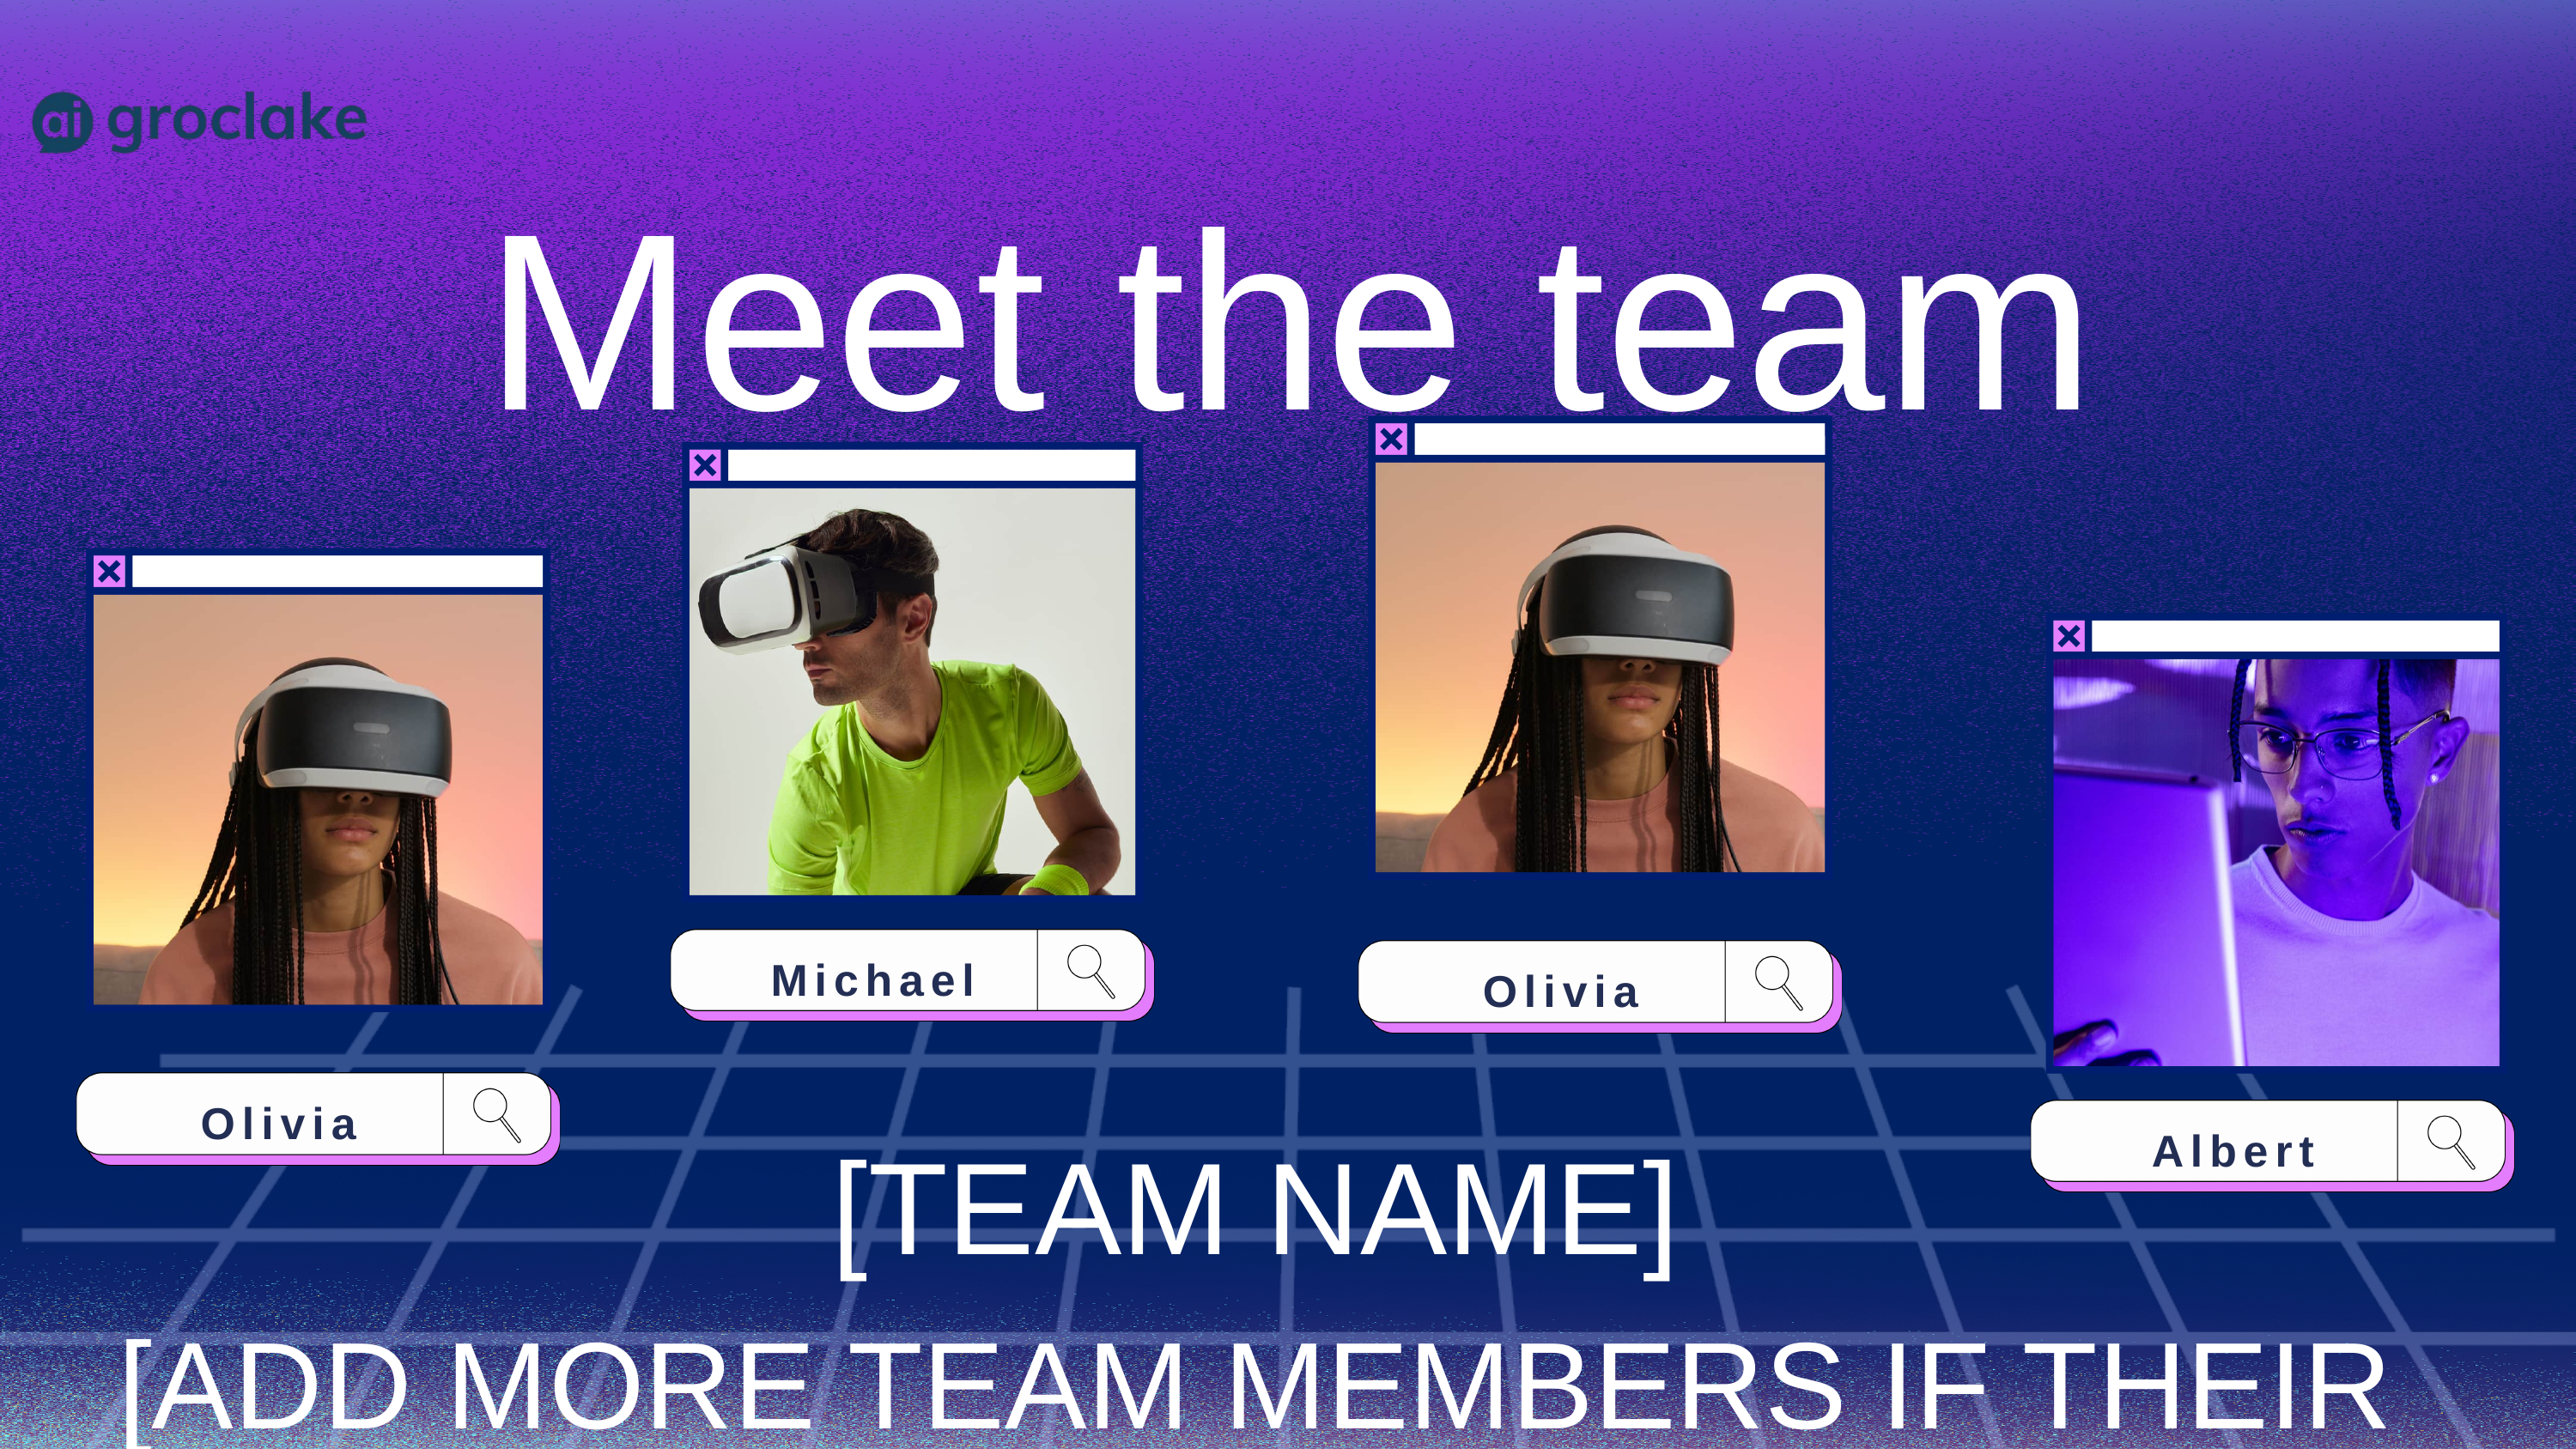

Meet the team

Michael
Olivia

Olivia
[TEAM NAME]
[ADD MORE TEAM MEMBERS IF THEIR AND REPLACE THE IMAGE AS WELL]

Albert